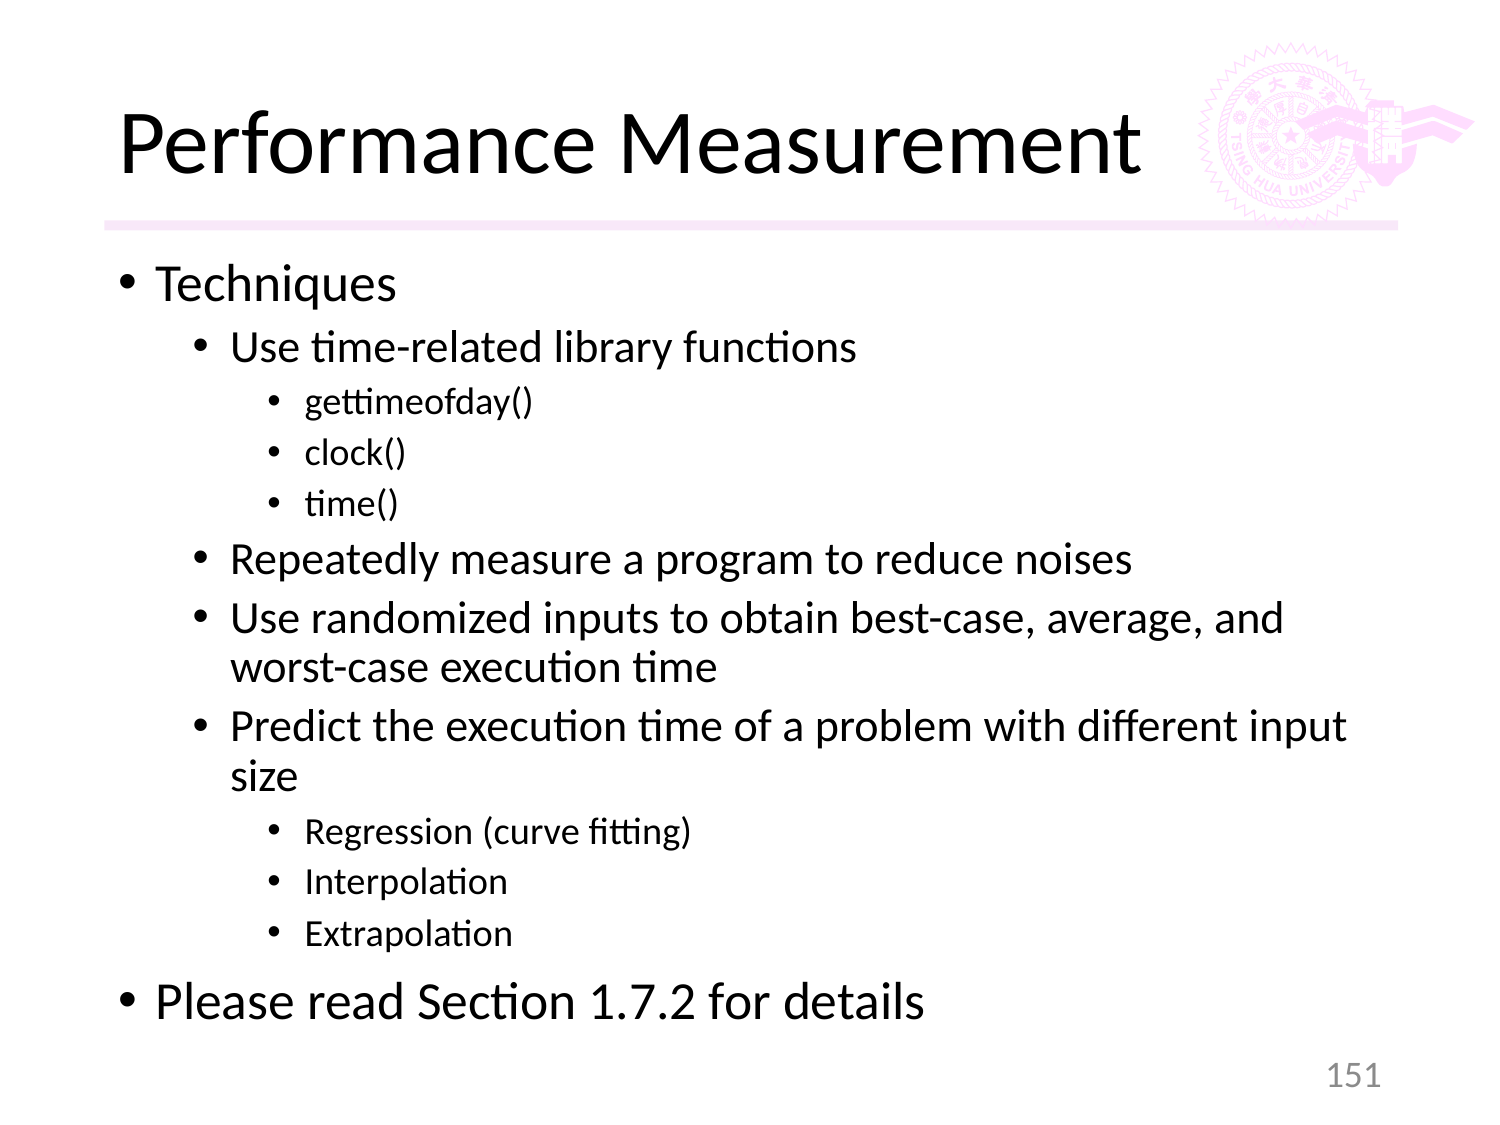

# Performance Measurement
Techniques
Use time-related library functions
gettimeofday()
clock()
time()
Repeatedly measure a program to reduce noises
Use randomized inputs to obtain best-case, average, and worst-case execution time
Predict the execution time of a problem with different input size
Regression (curve fitting)
Interpolation
Extrapolation
Please read Section 1.7.2 for details

151